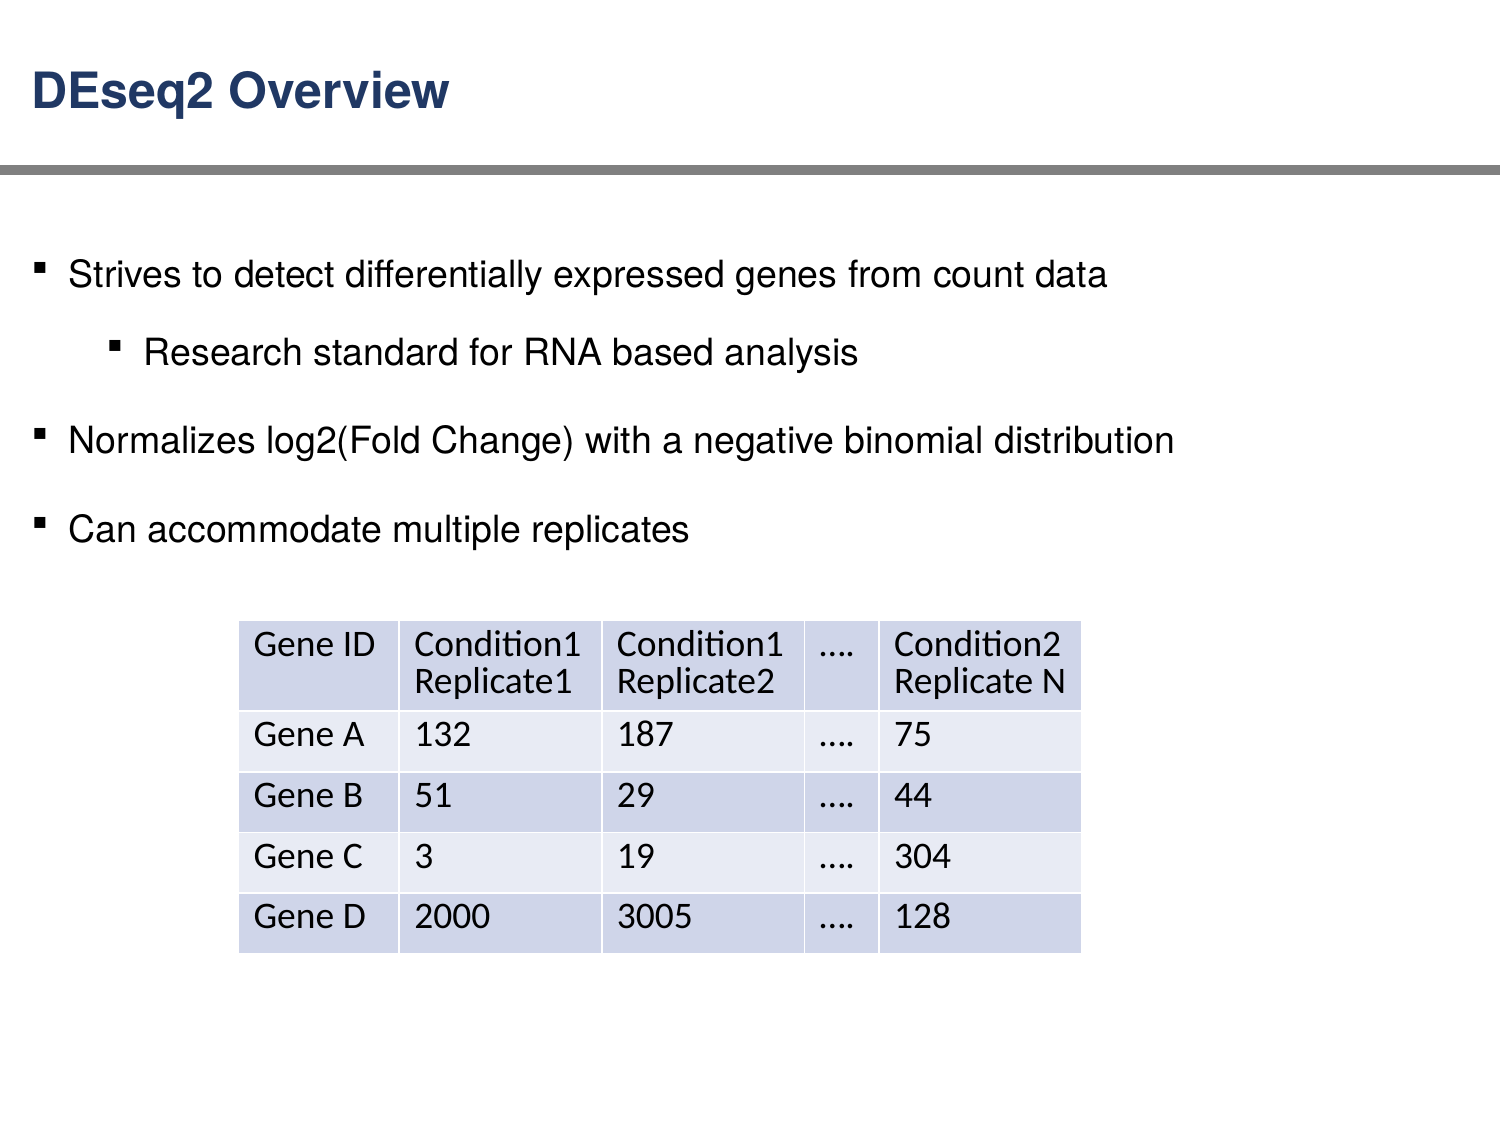

# DEseq2 Overview
Strives to detect differentially expressed genes from count data
Research standard for RNA based analysis
Normalizes log2(Fold Change) with a negative binomial distribution
Can accommodate multiple replicates
| Gene ID | Condition1 Replicate1 | Condition1 Replicate2 | …. | Condition2 Replicate N |
| --- | --- | --- | --- | --- |
| Gene A | 132 | 187 | …. | 75 |
| Gene B | 51 | 29 | …. | 44 |
| Gene C | 3 | 19 | …. | 304 |
| Gene D | 2000 | 3005 | …. | 128 |